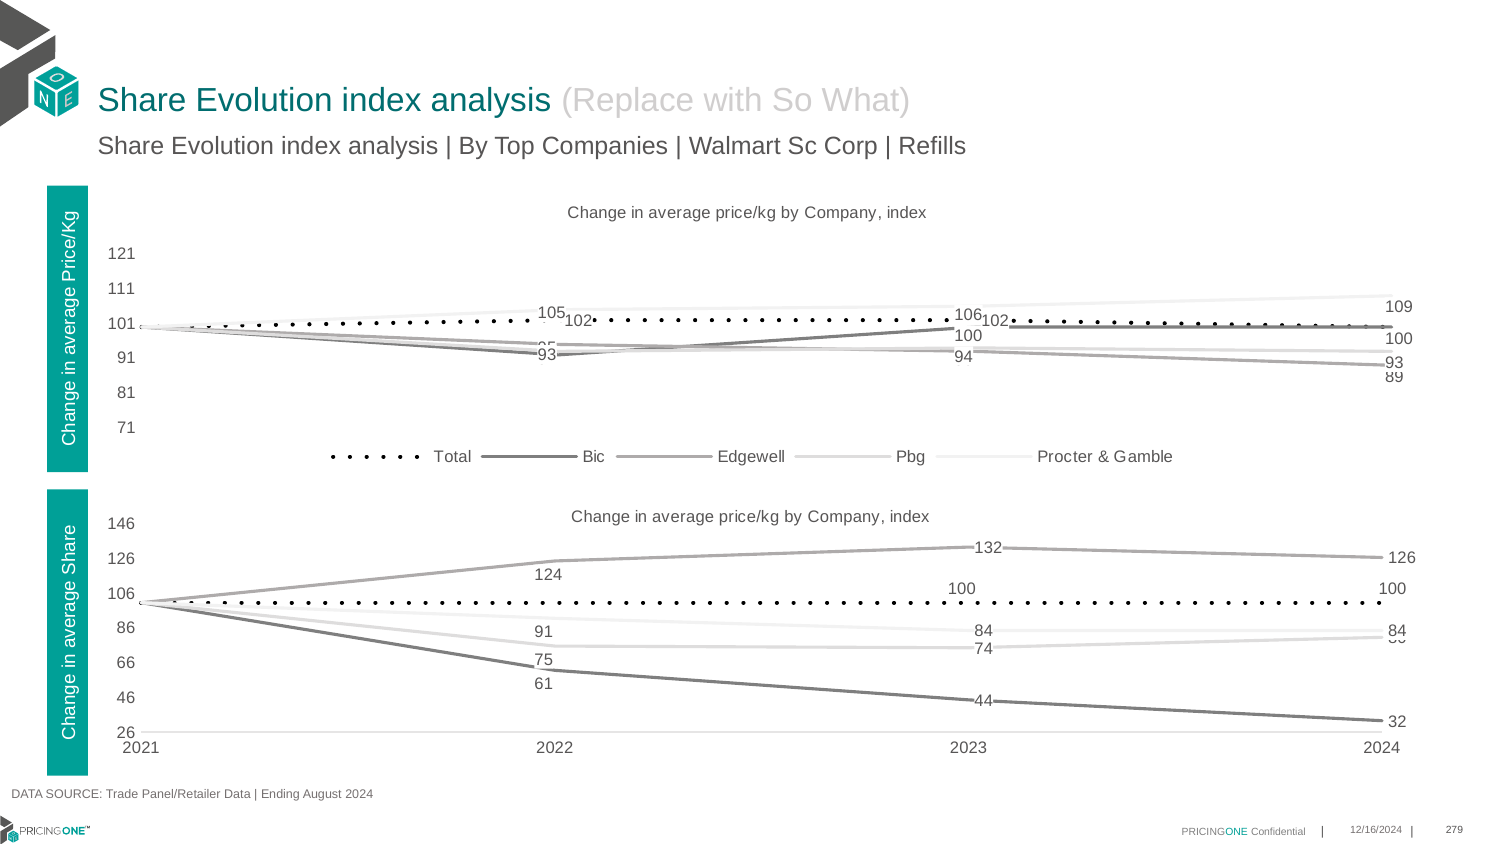

# Share Evolution index analysis (Replace with So What)
Share Evolution index analysis | By Top Companies | Walmart Sc Corp | Refills

### Chart: Change in average price/kg by Company, index

| Category | Total | Bic | Edgewell | Pbg | Procter & Gamble |
|---|---|---|---|---|---|
| 2021 | 100.0 | 100.0 | 100.0 | 100.0 | 100.0 |
| 2022 | 102.0 | 92.0 | 95.0 | 93.0 | 105.0 |
| 2023 | 102.0 | 100.0 | 93.0 | 94.0 | 106.0 |
| 2024 | 100.0 | 100.0 | 89.0 | 93.0 | 109.0 |
Change in average Price/Kg

### Chart: Change in average price/kg by Company, index

| Category | Total | Bic | Edgewell | Pbg | Procter & Gamble |
|---|---|---|---|---|---|
| 2021 | 100.0 | 100.0 | 100.0 | 100.0 | 100.0 |
| 2022 | 100.0 | 61.0 | 124.0 | 75.0 | 91.0 |
| 2023 | 100.0 | 44.0 | 132.0 | 74.0 | 84.0 |
| 2024 | 100.0 | 32.0 | 126.0 | 80.0 | 84.0 |
Change in average Share
DATA SOURCE: Trade Panel/Retailer Data | Ending August 2024

12/16/2024
279